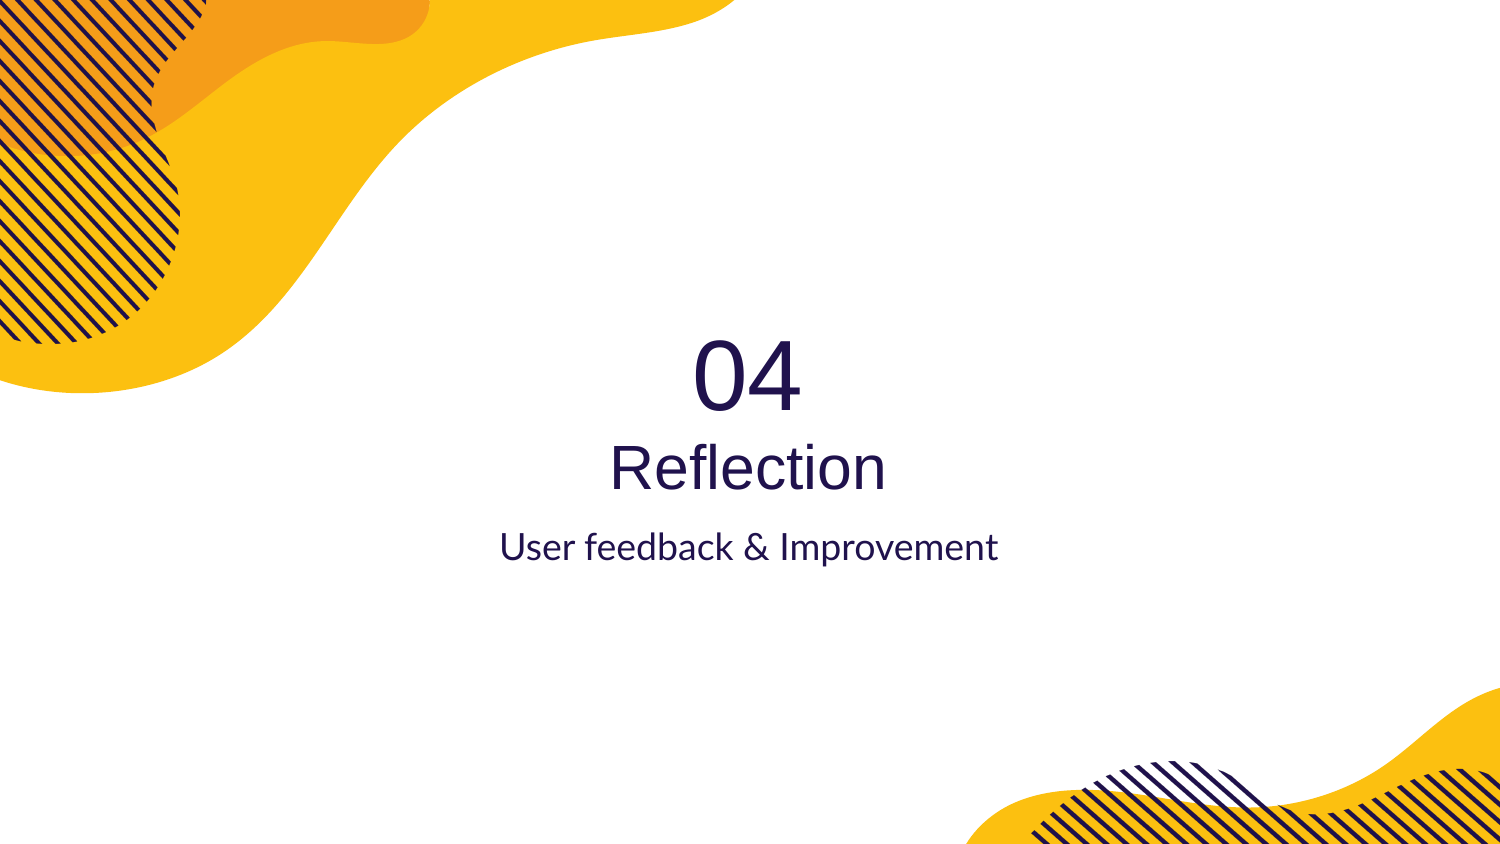

04
# Reflection
User feedback & Improvement